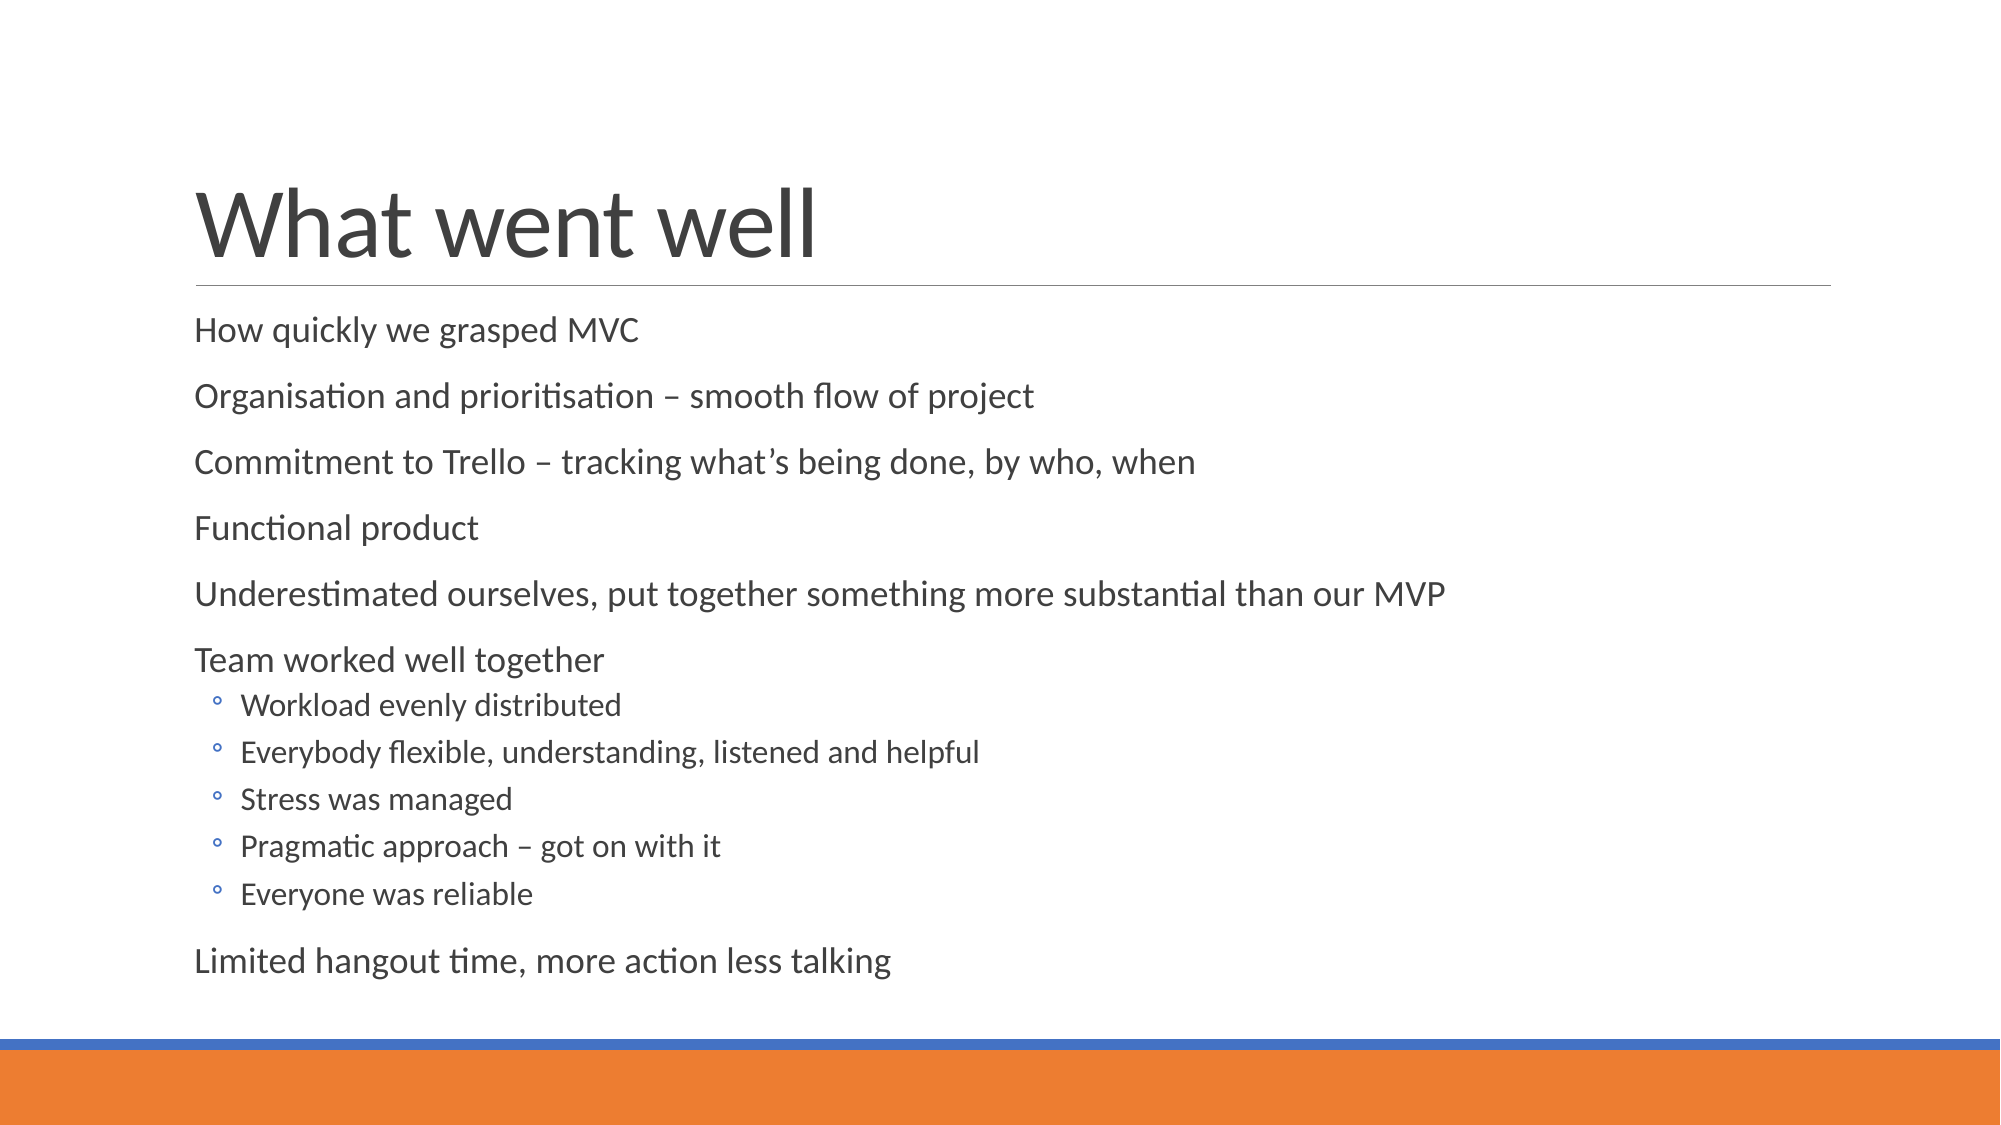

# What went well
How quickly we grasped MVC
Organisation and prioritisation – smooth flow of project
Commitment to Trello – tracking what’s being done, by who, when
Functional product
Underestimated ourselves, put together something more substantial than our MVP
Team worked well together
Workload evenly distributed
Everybody flexible, understanding, listened and helpful
Stress was managed
Pragmatic approach – got on with it
Everyone was reliable
Limited hangout time, more action less talking